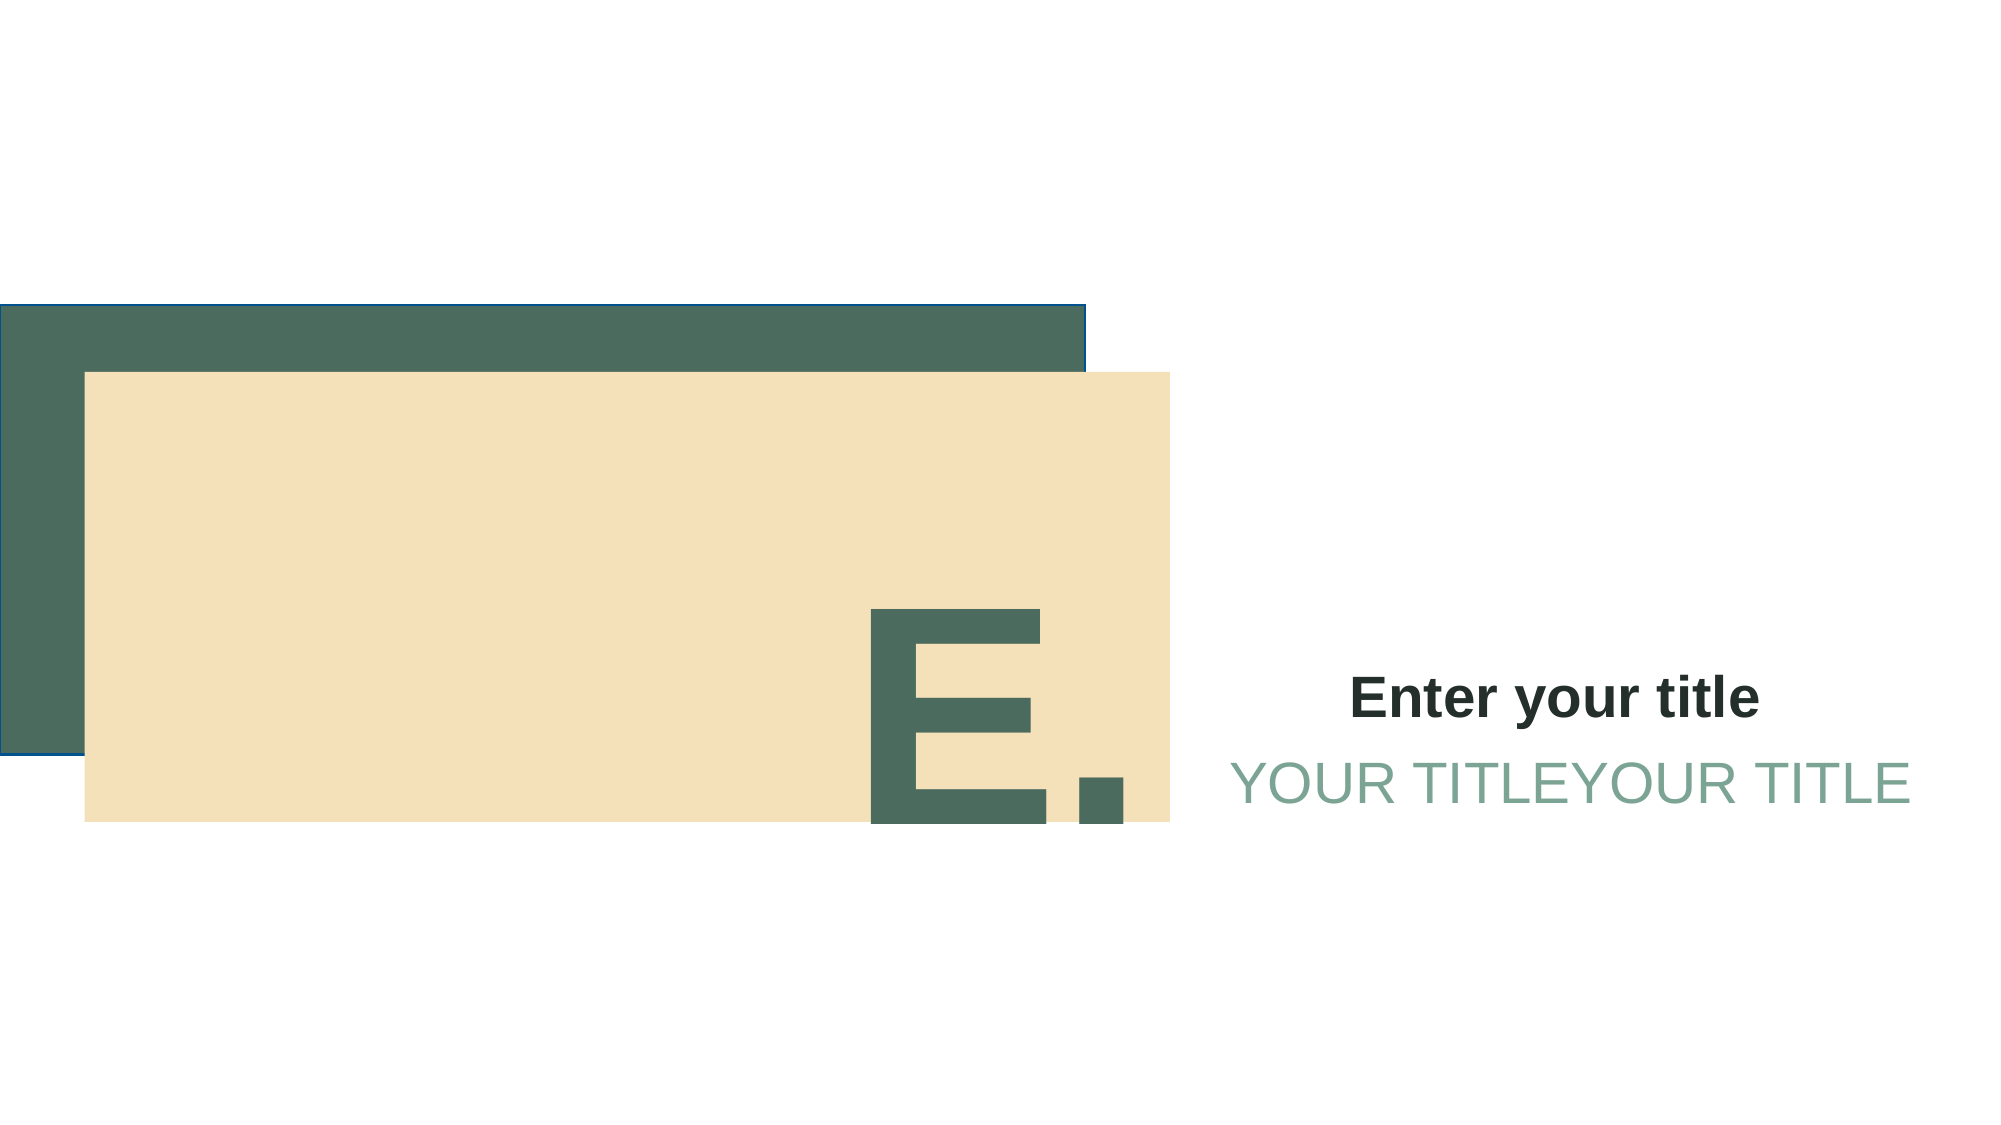

E.
Enter your title
YOUR TITLEYOUR TITLE